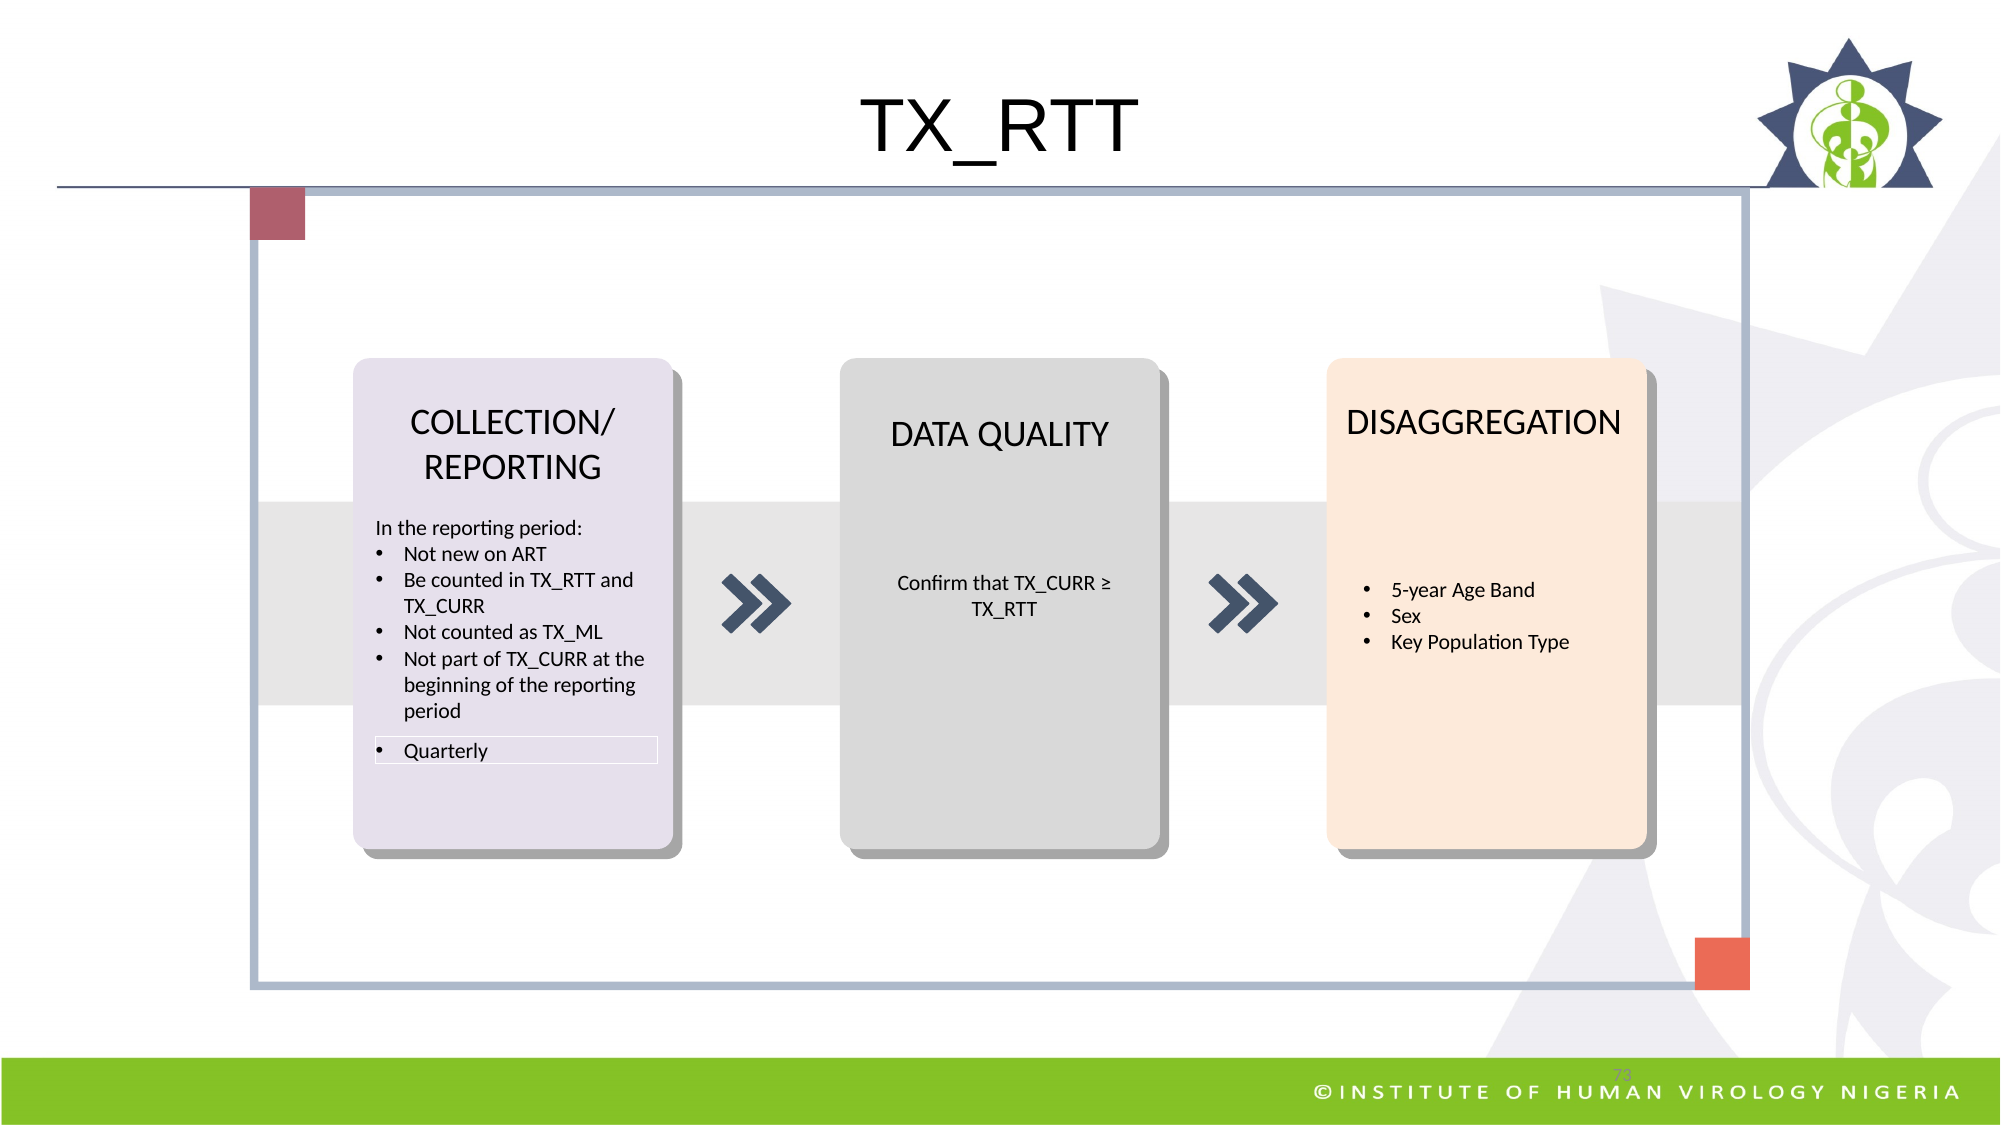

TX_RTT

COLLECTION/
REPORTING
DISAGGREGATION
DATA QUALITY

In the reporting period:
Not new on ART
Be counted in TX_RTT and TX_CURR
Not counted as TX_ML
Not part of TX_CURR at the beginning of the reporting period
Confirm that TX_CURR ≥ TX_RTT

5-year Age Band
Sex
Key Population Type

73
Quarterly